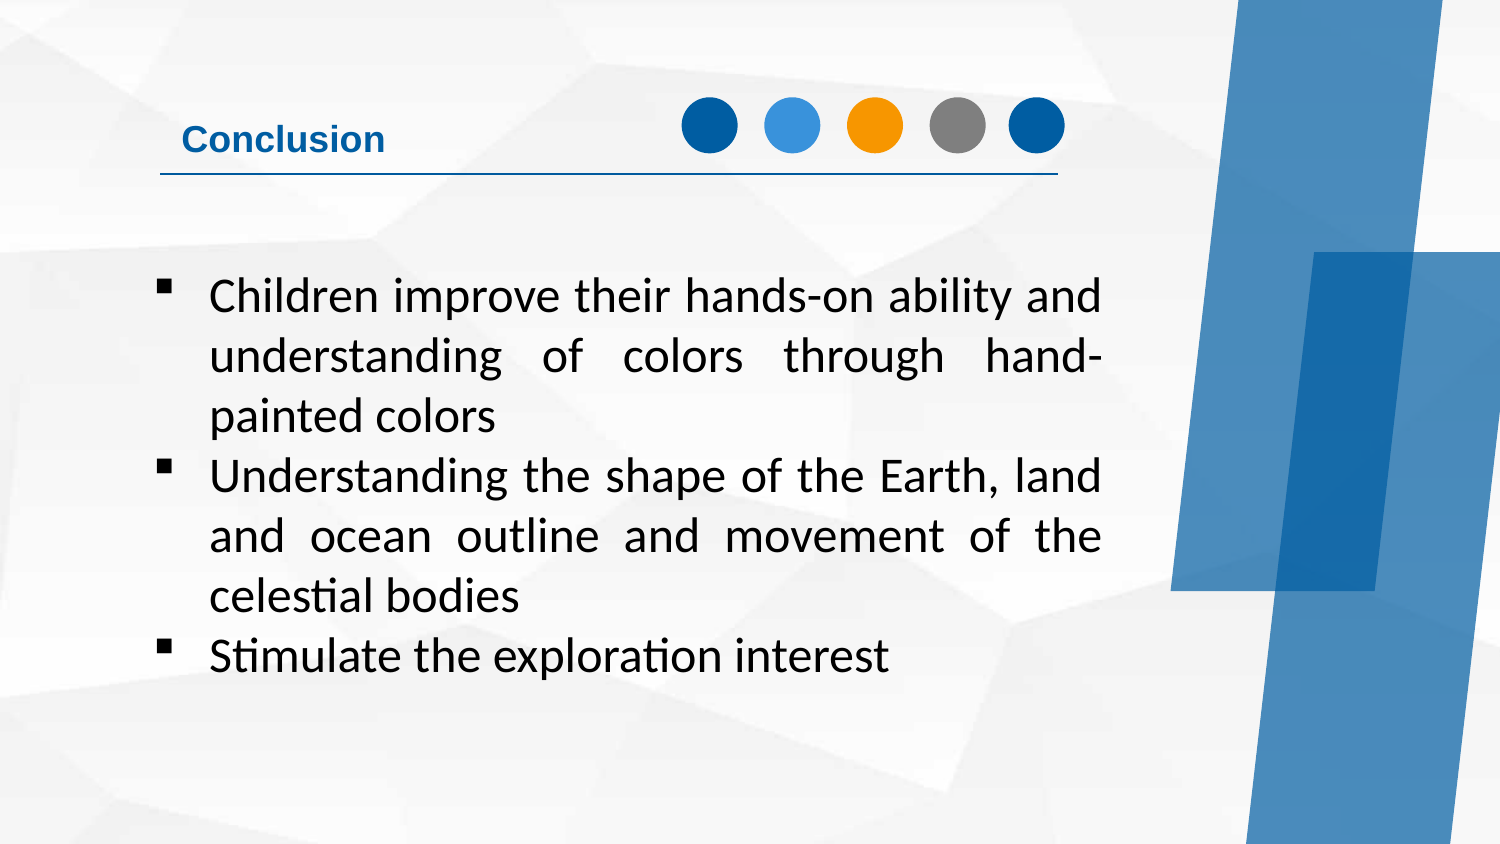

Conclusion

Children improve their hands-on ability and understanding of colors through hand-painted colors
Understanding the shape of the Earth, land and ocean outline and movement of the celestial bodies
Stimulate the exploration interest